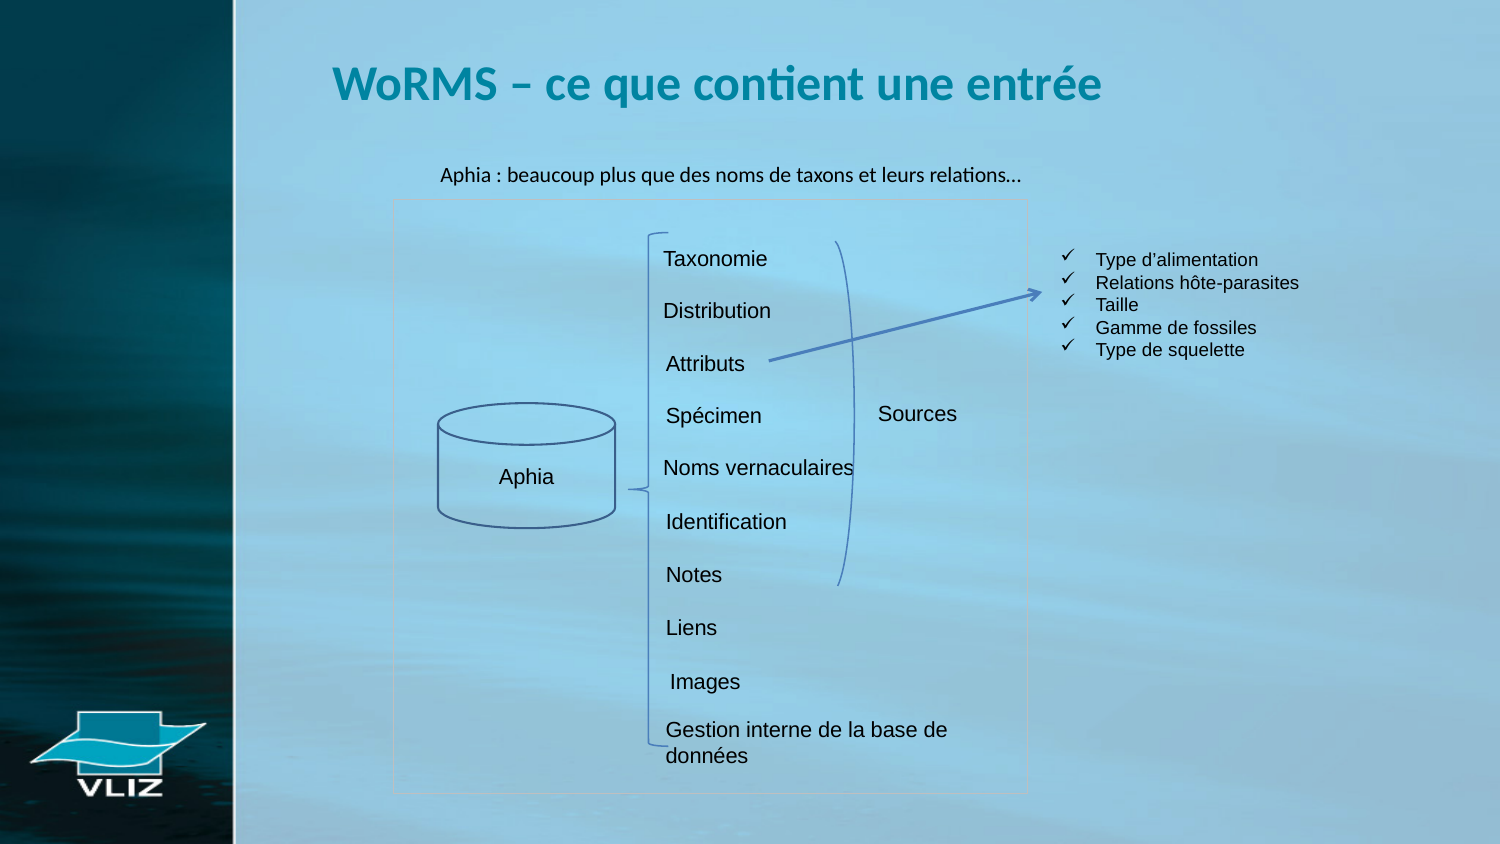

# WoRMS – ce que contient une entrée
Aphia : beaucoup plus que des noms de taxons et leurs relations…

Taxonomie
Distribution
Attributs
Sources
Spécimen

Noms vernaculaires
Aphia
Identification
Notes
Liens
Images
Gestion interne de la base de données

Type d’alimentation
Relations hôte-parasites
Taille
Gamme de fossiles
Type de squelette